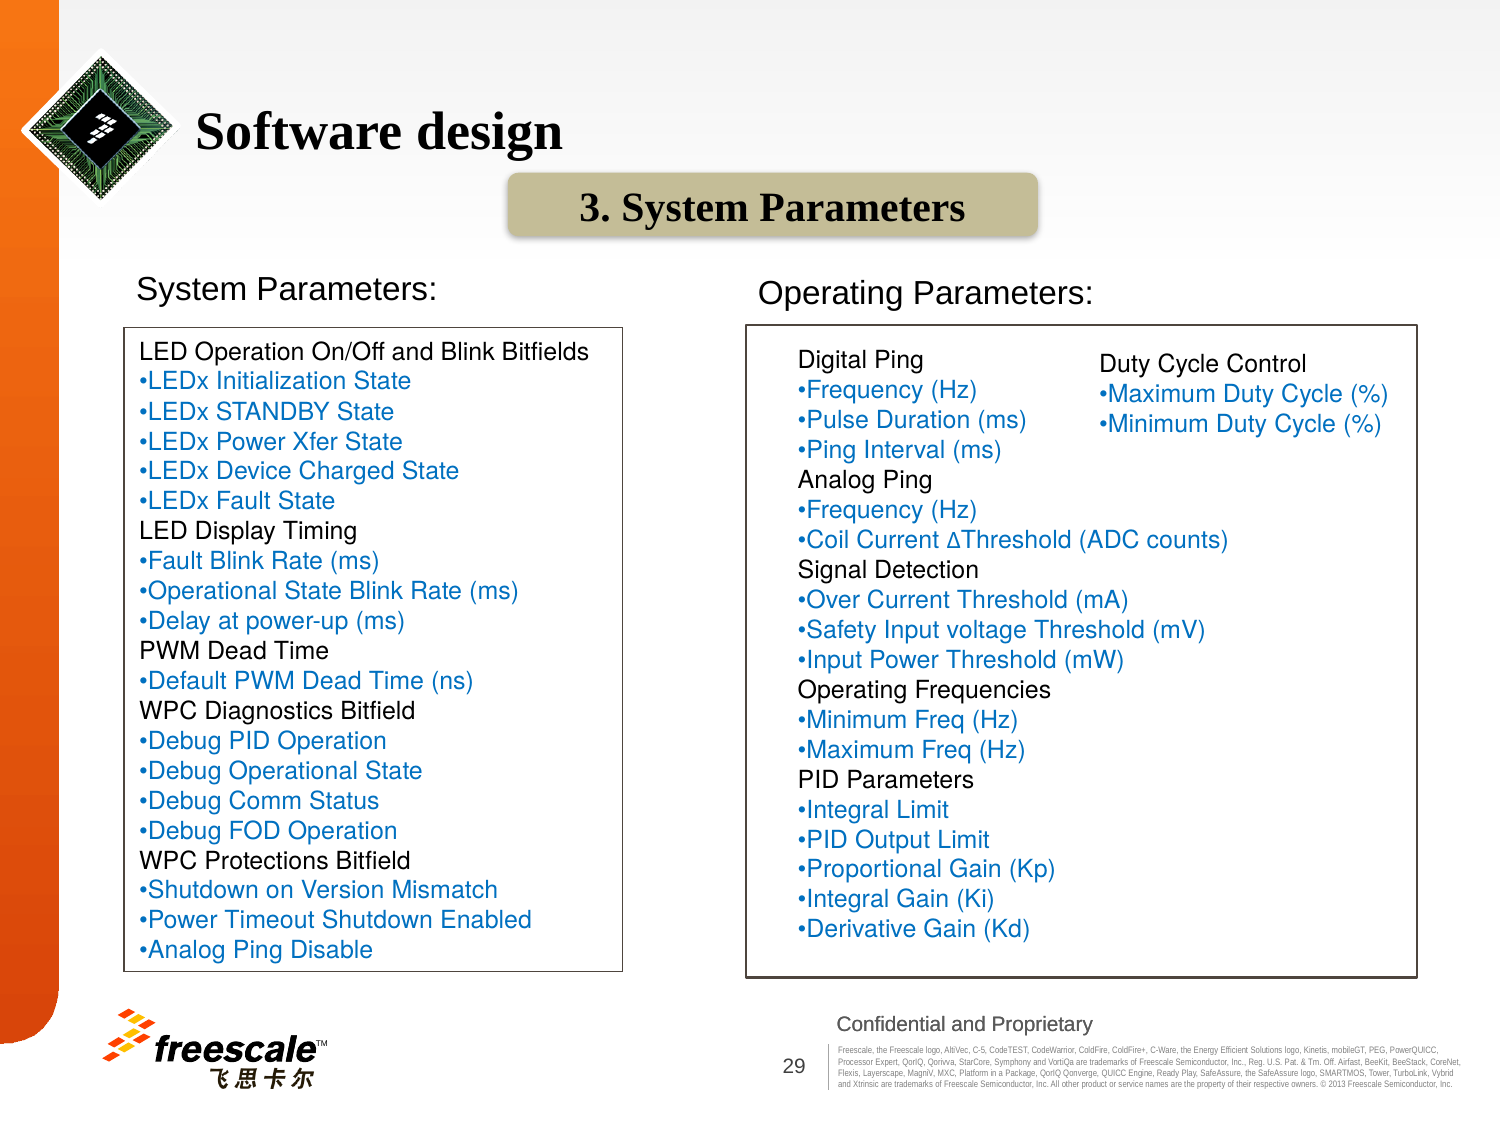

# Software design
3. System Parameters
System Parameters:
Operating Parameters:
LED Operation On/Off and Blink Bitfields
•LEDx Initialization State
•LEDx STANDBY State
•LEDx Power Xfer State
•LEDx Device Charged State
•LEDx Fault State
LED Display Timing
•Fault Blink Rate (ms)
•Operational State Blink Rate (ms)
•Delay at power-up (ms)
PWM Dead Time
•Default PWM Dead Time (ns)
WPC Diagnostics Bitfield
•Debug PID Operation
•Debug Operational State
•Debug Comm Status
•Debug FOD Operation
WPC Protections Bitfield
•Shutdown on Version Mismatch
•Power Timeout Shutdown Enabled
•Analog Ping Disable

Digital Ping
•Frequency (Hz)
•Pulse Duration (ms)
•Ping Interval (ms)
Analog Ping
•Frequency (Hz)
•Coil Current ∆Threshold (ADC counts)
Signal Detection
•Over Current Threshold (mA)
•Safety Input voltage Threshold (mV)
•Input Power Threshold (mW)
Operating Frequencies
•Minimum Freq (Hz)
•Maximum Freq (Hz)
PID Parameters
•Integral Limit
•PID Output Limit
•Proportional Gain (Kp)
•Integral Gain (Ki)
•Derivative Gain (Kd)
Duty Cycle Control
•Maximum Duty Cycle (%)
•Minimum Duty Cycle (%)